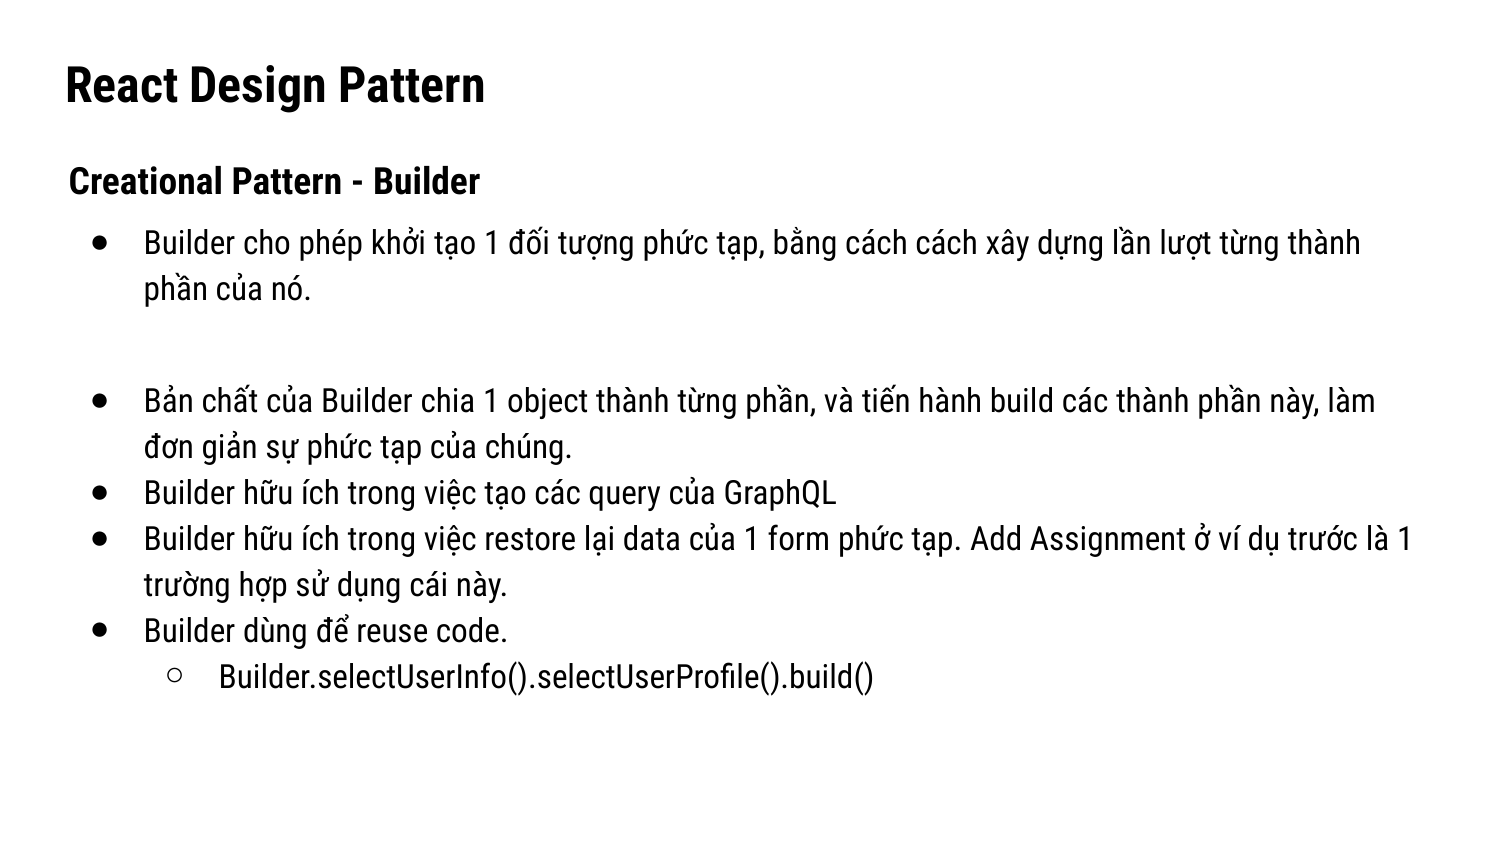

# React Design Pattern
Creational Pattern - Builder
Builder cho phép khởi tạo 1 đối tượng phức tạp, bằng cách cách xây dựng lần lượt từng thành phần của nó.

Bản chất của Builder chia 1 object thành từng phần, và tiến hành build các thành phần này, làm đơn giản sự phức tạp của chúng.
Builder hữu ích trong việc tạo các query của GraphQL
Builder hữu ích trong việc restore lại data của 1 form phức tạp. Add Assignment ở ví dụ trước là 1 trường hợp sử dụng cái này.
Builder dùng để reuse code.
Builder.selectUserInfo().selectUserProfile().build()